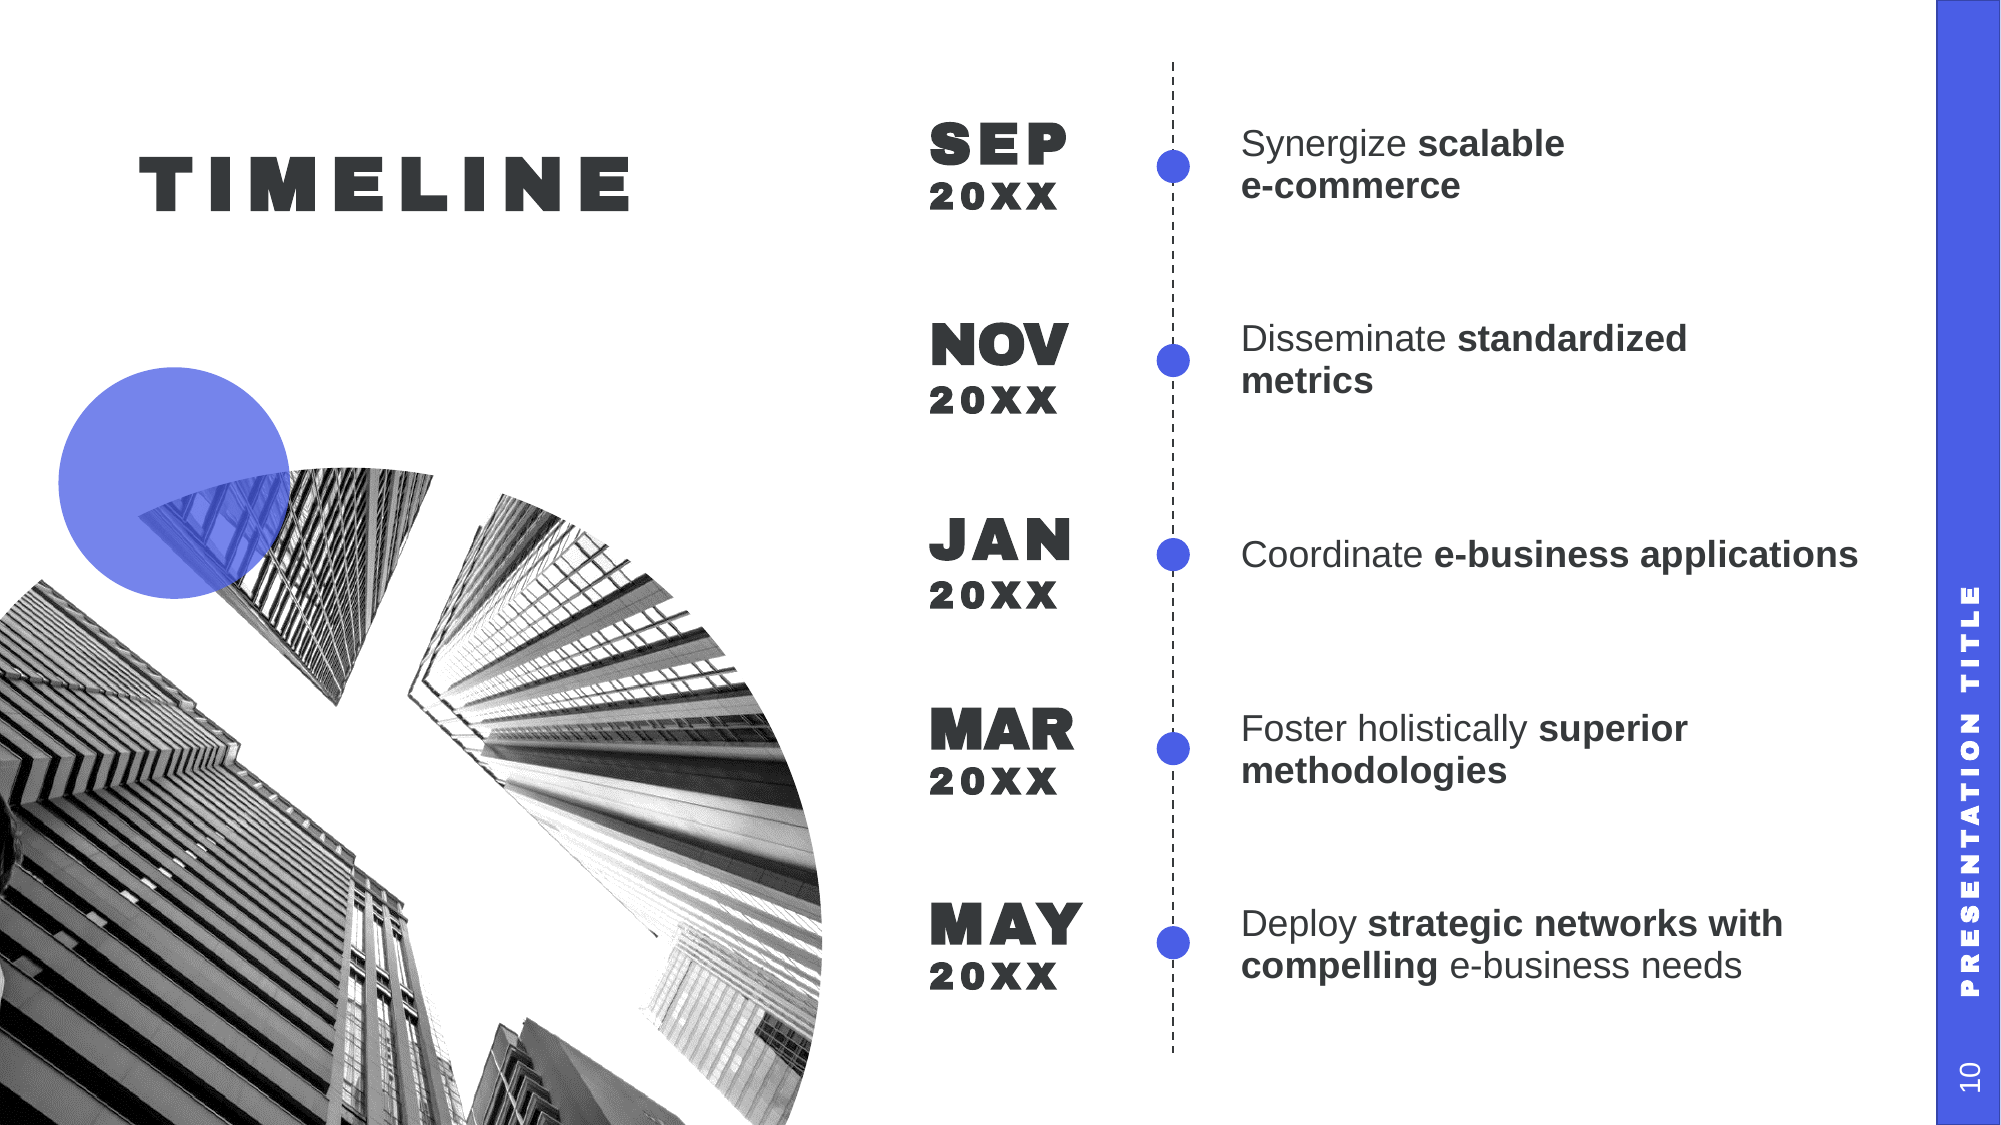

| SEP 20XX | Synergize scalable e-commerce |
| --- | --- |
| NOV 20XX | Disseminate standardized metrics |
| JAN 20XX | Coordinate e-business applications |
| MAR 20XX | Foster holistically superior methodologies |
| MAY 20XX | Deploy strategic networks with compelling e-business needs |
# TIMELINE

Presentation Title

10